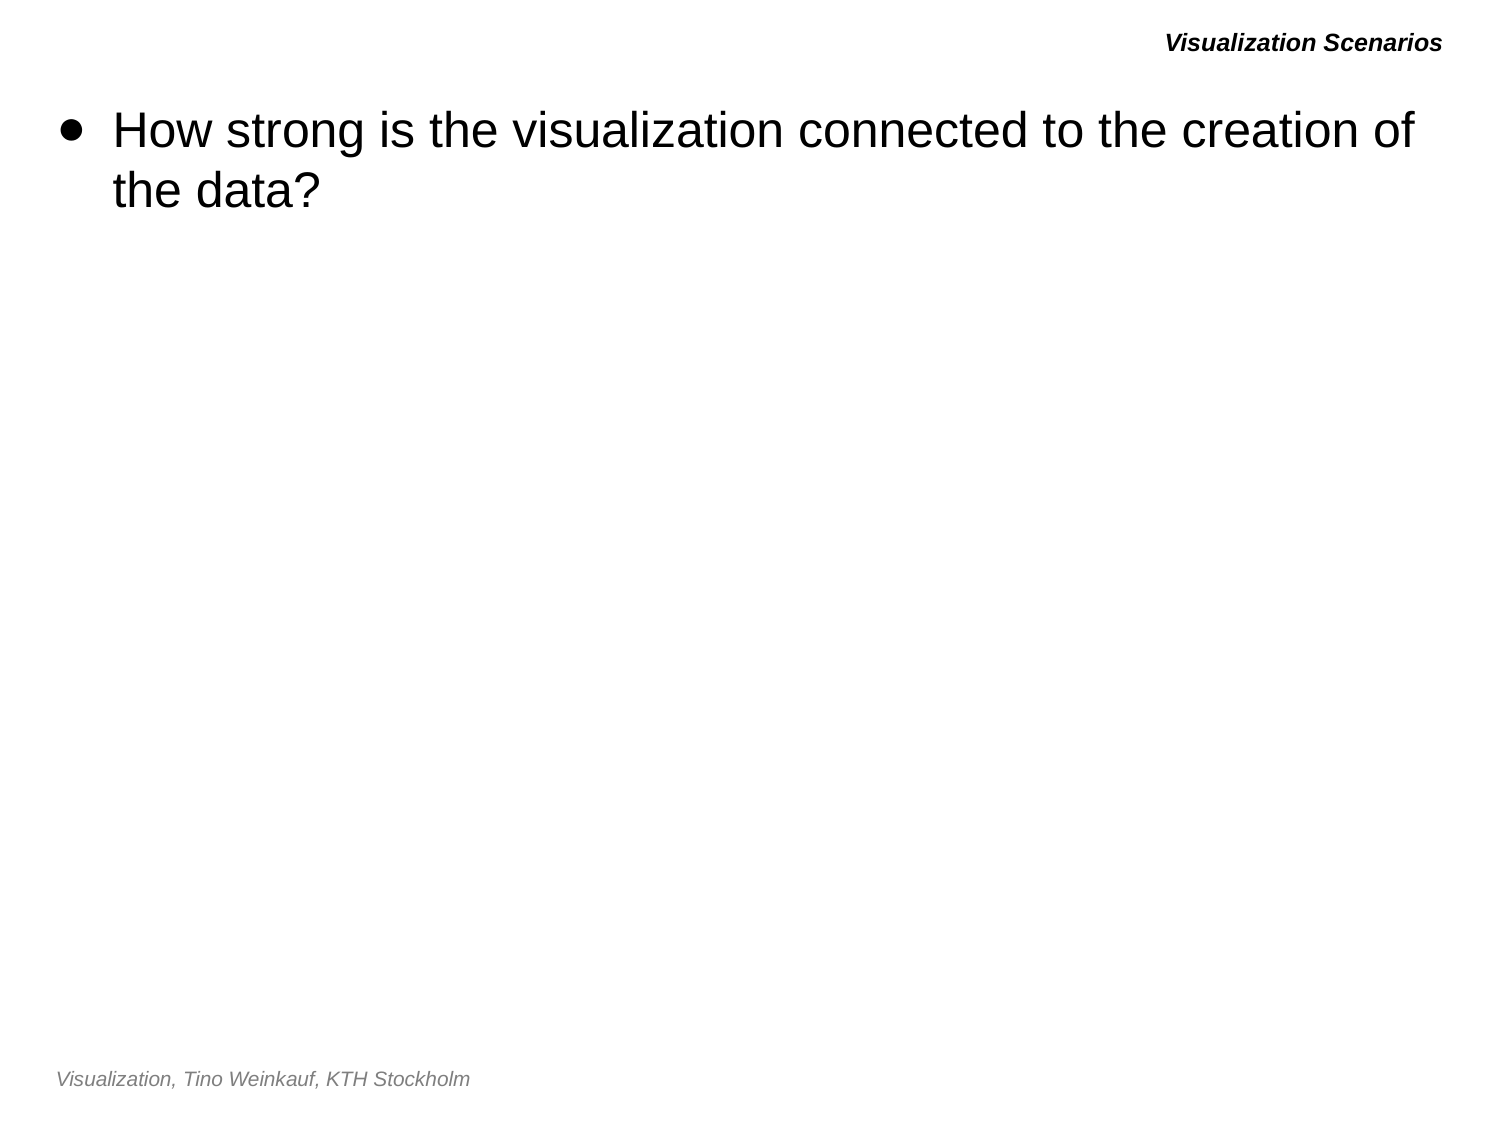

# Visualization Scenarios
How strong is the visualization connected to the creation of the data?